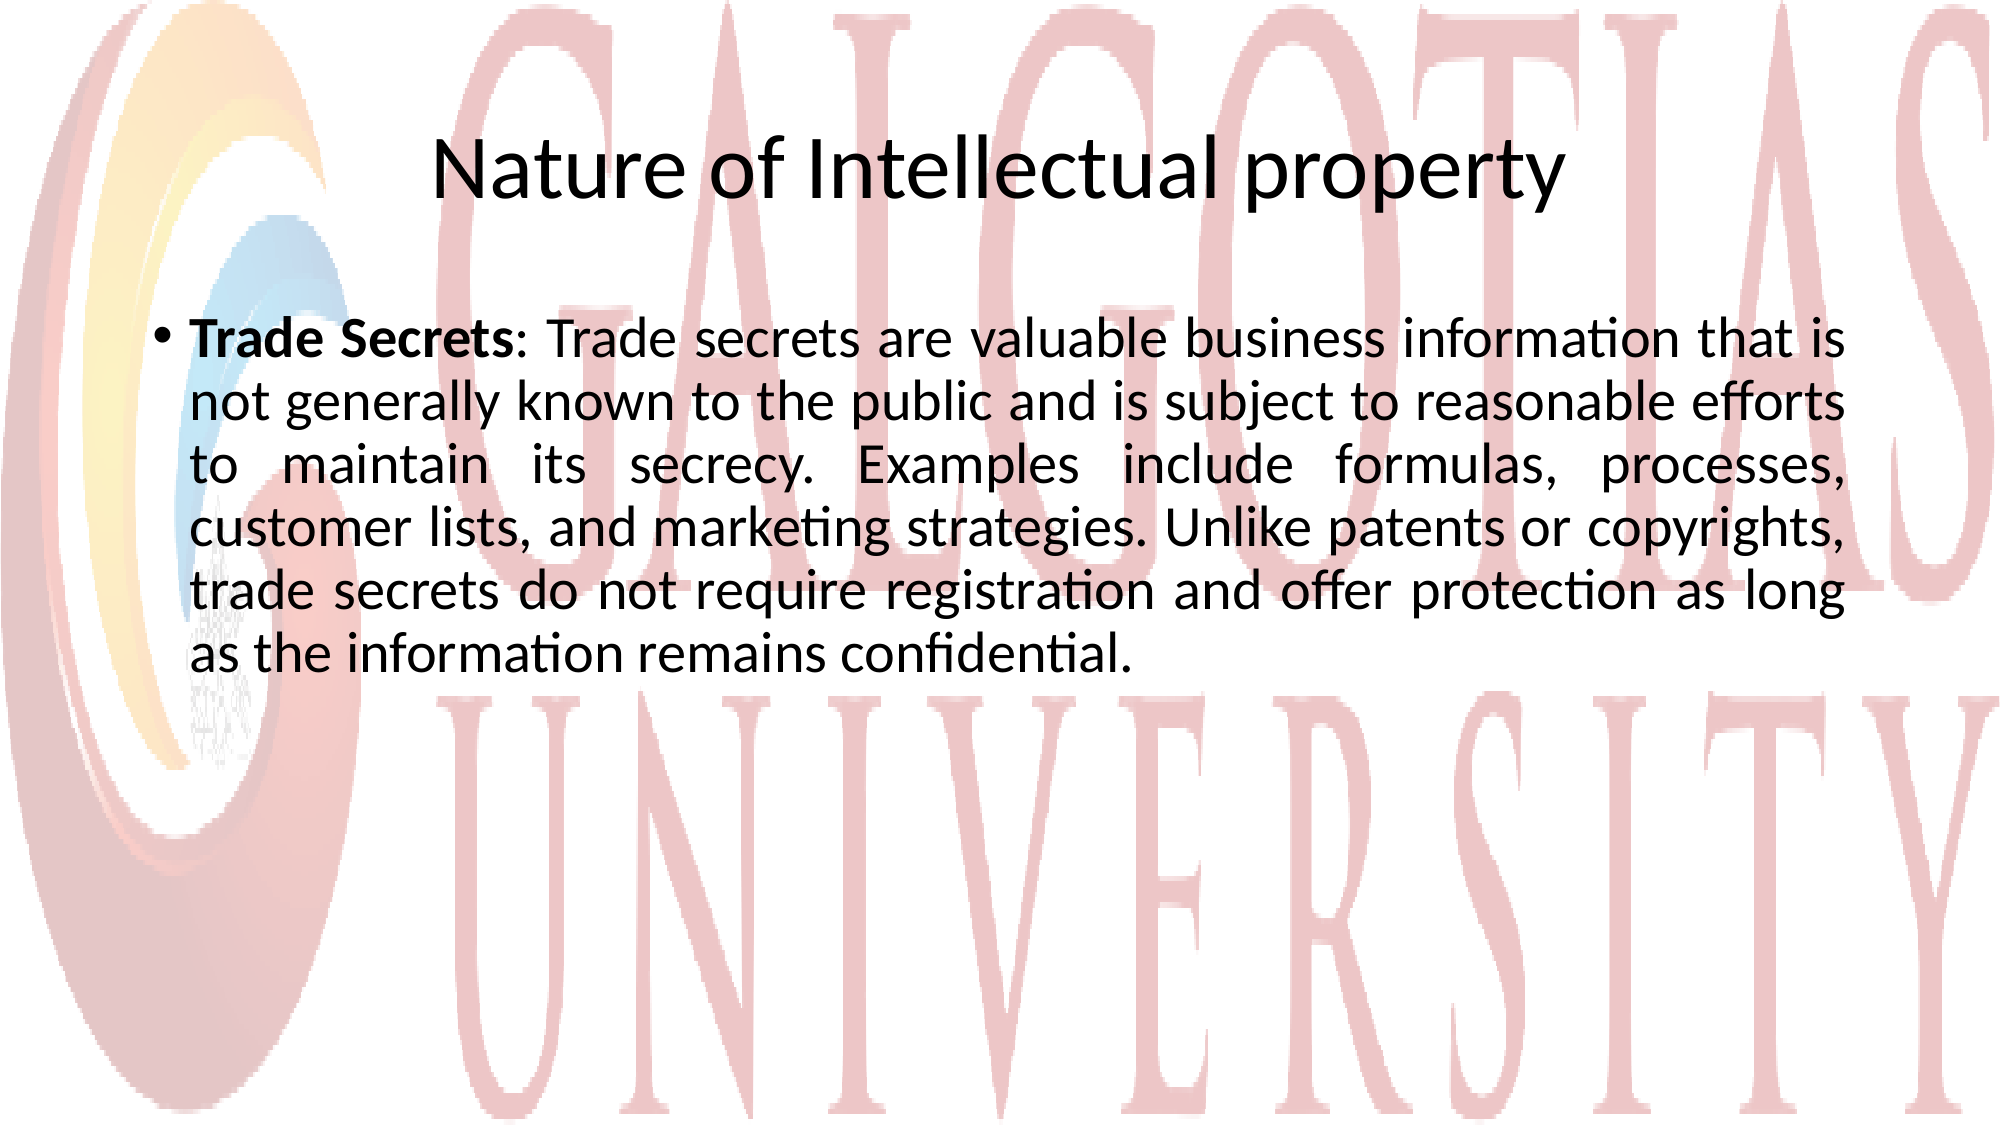

# Nature of Intellectual property
Trade Secrets: Trade secrets are valuable business information that is not generally known to the public and is subject to reasonable efforts to maintain its secrecy. Examples include formulas, processes, customer lists, and marketing strategies. Unlike patents or copyrights, trade secrets do not require registration and offer protection as long as the information remains confidential.